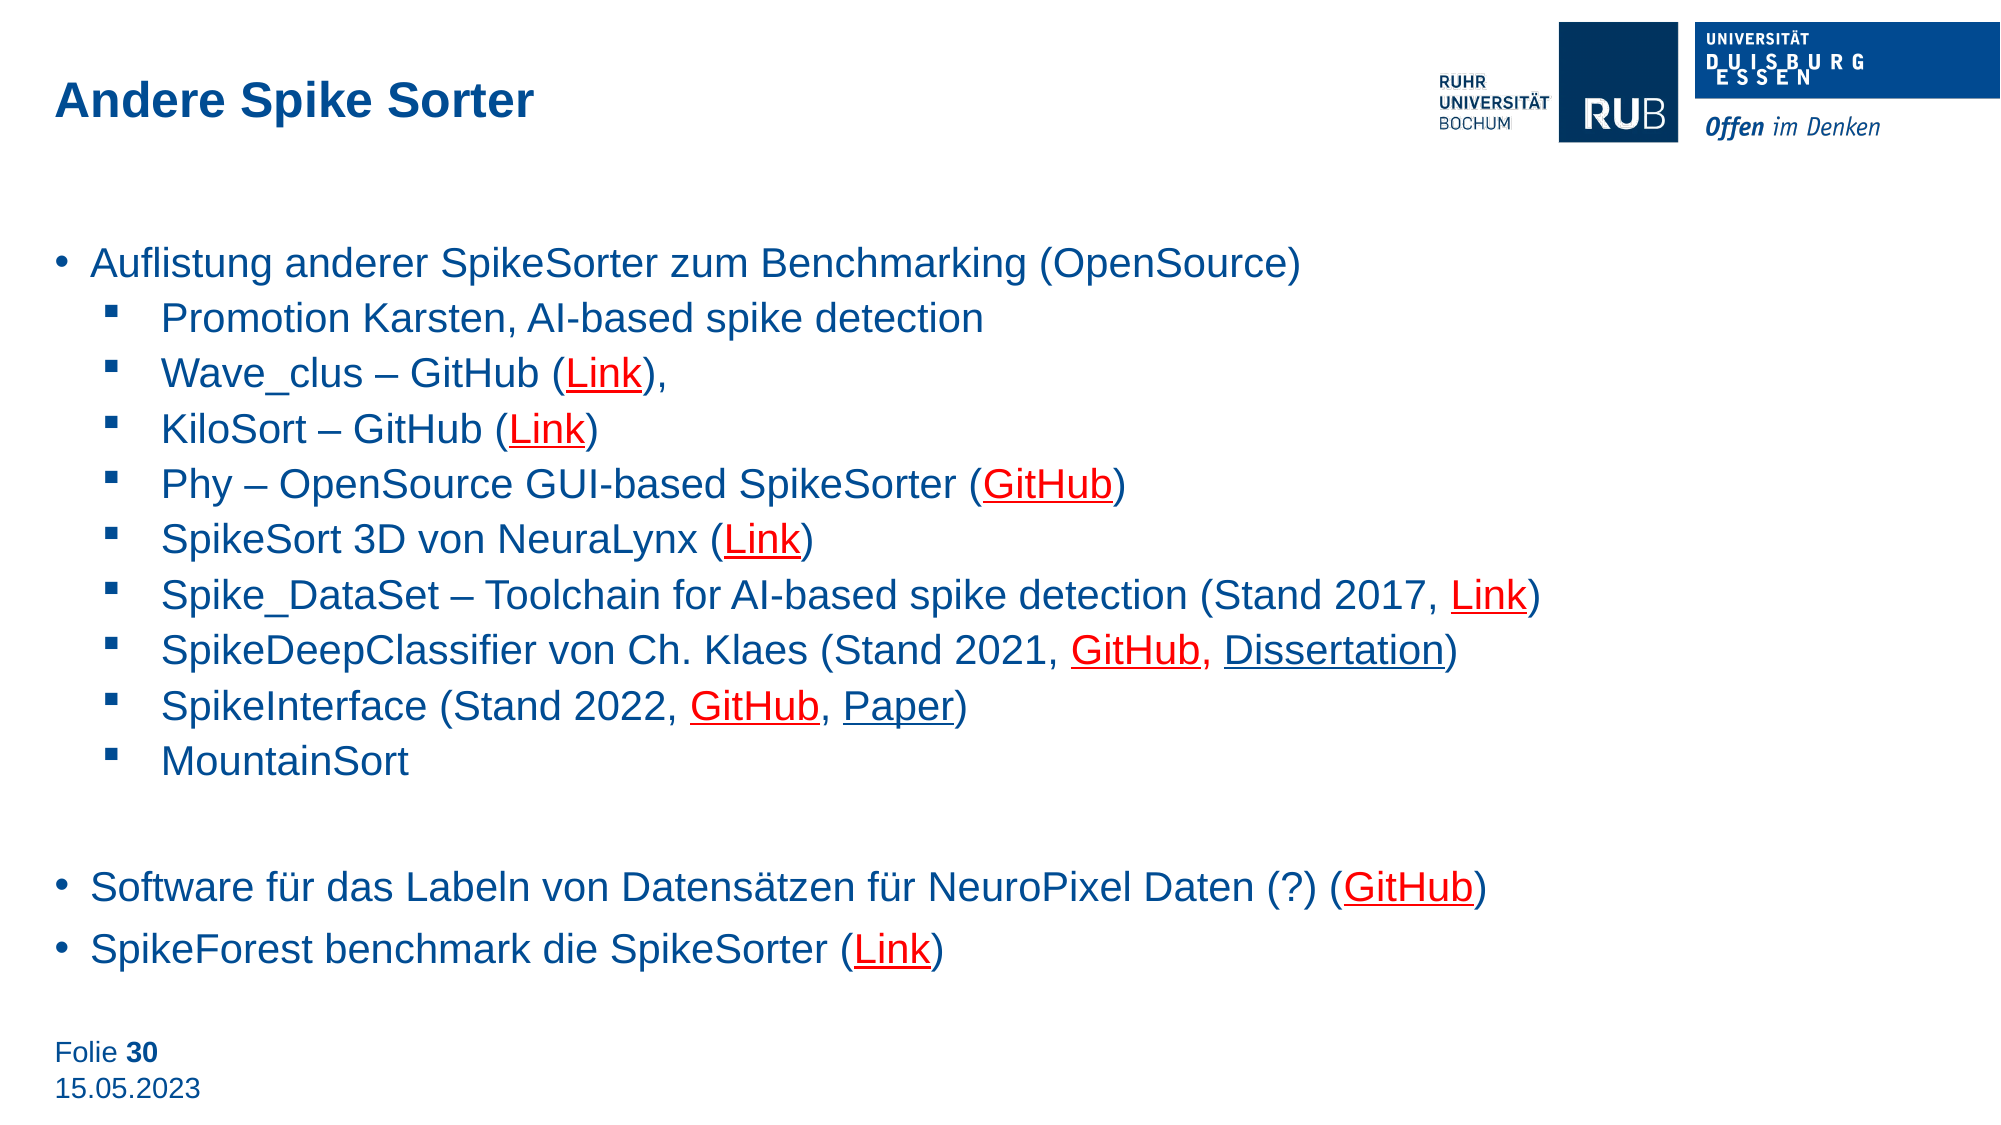

Andere Spike Sorter
Auflistung anderer SpikeSorter zum Benchmarking (OpenSource)
Promotion Karsten, AI-based spike detection
Wave_clus – GitHub (Link),
KiloSort – GitHub (Link)
Phy – OpenSource GUI-based SpikeSorter (GitHub)
SpikeSort 3D von NeuraLynx (Link)
Spike_DataSet – Toolchain for AI-based spike detection (Stand 2017, Link)
SpikeDeepClassifier von Ch. Klaes (Stand 2021, GitHub, Dissertation)
SpikeInterface (Stand 2022, GitHub, Paper)
MountainSort

Software für das Labeln von Datensätzen für NeuroPixel Daten (?) (GitHub)
SpikeForest benchmark die SpikeSorter (Link)

Folie 30
15.05.2023